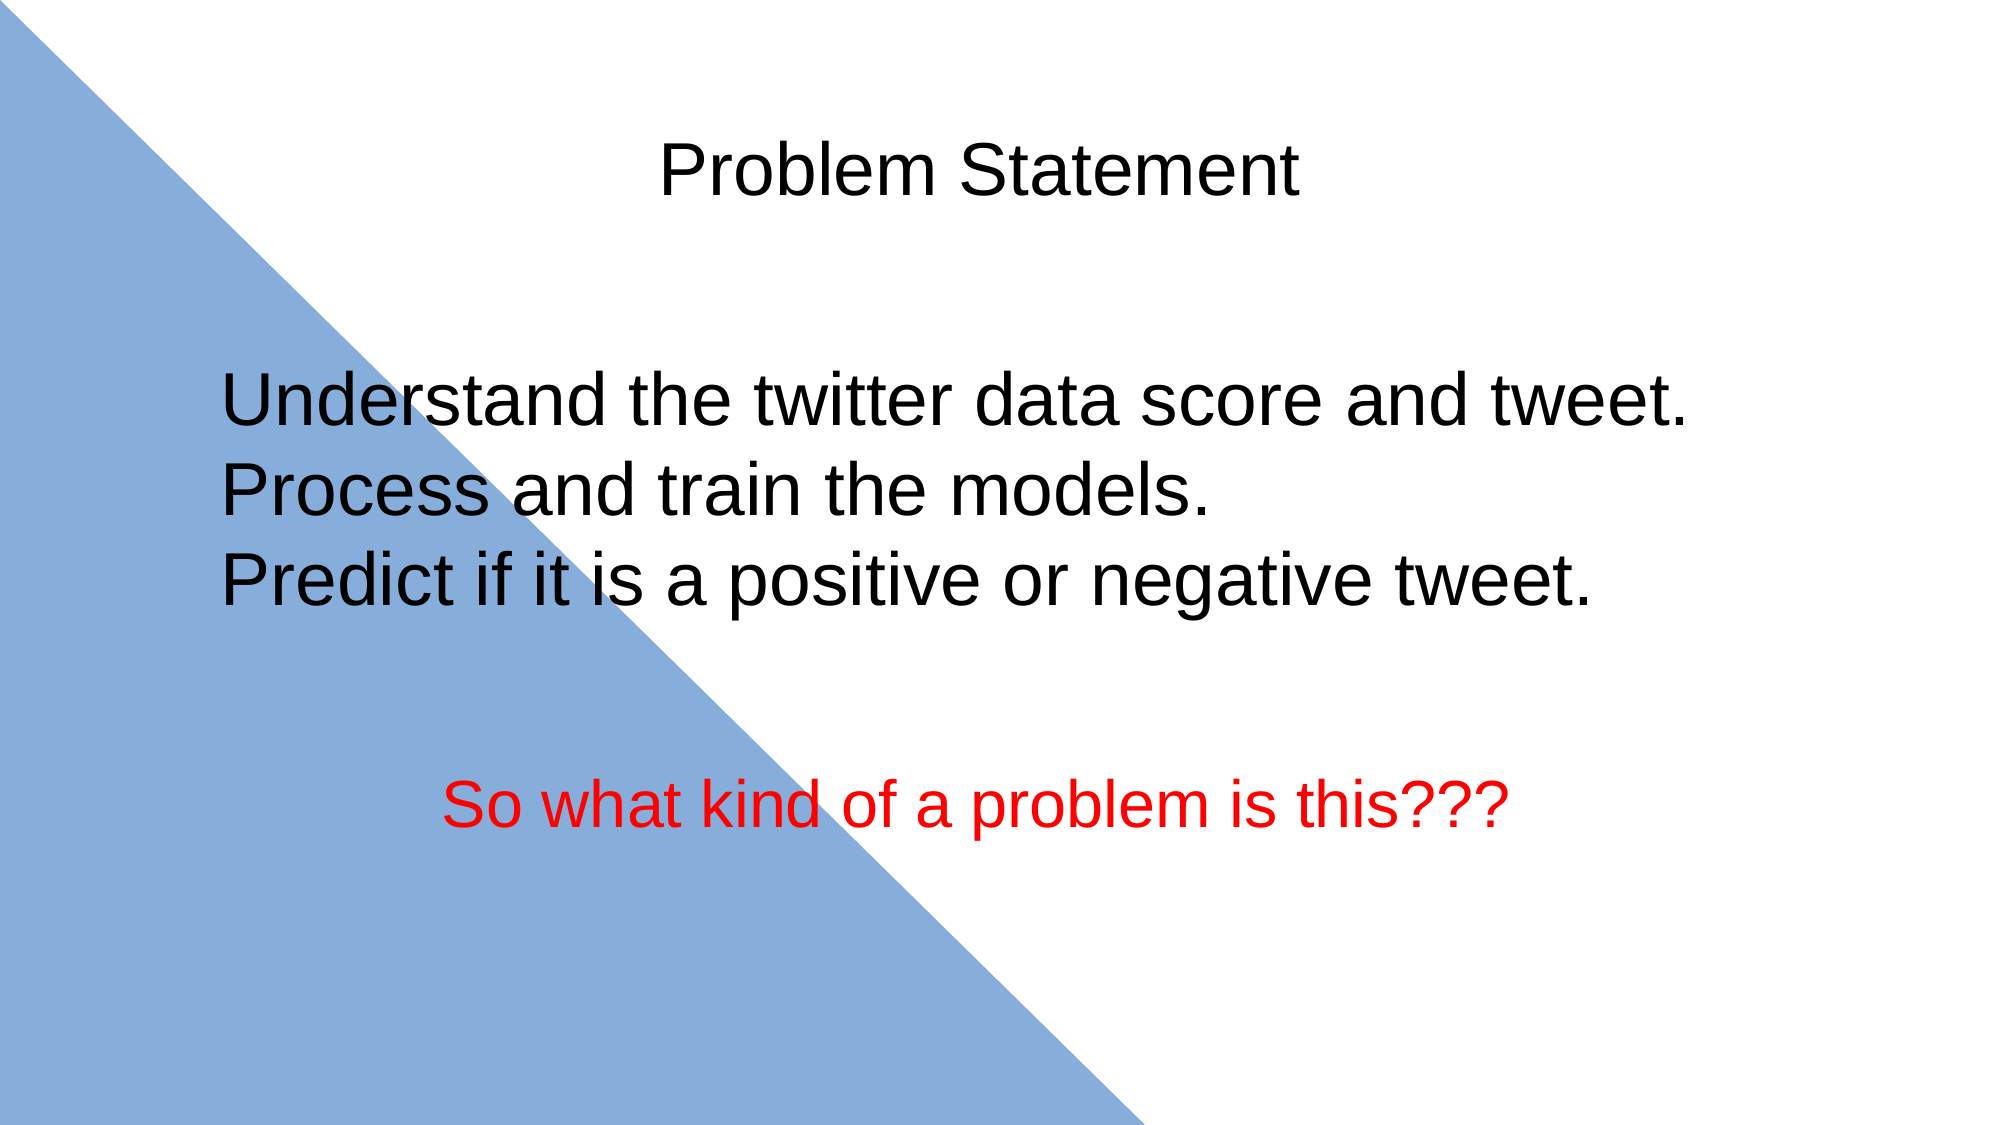

Problem Statement
Understand the twitter data score and tweet. Process and train the models.
Predict if it is a positive or negative tweet.
So what kind of a problem is this???